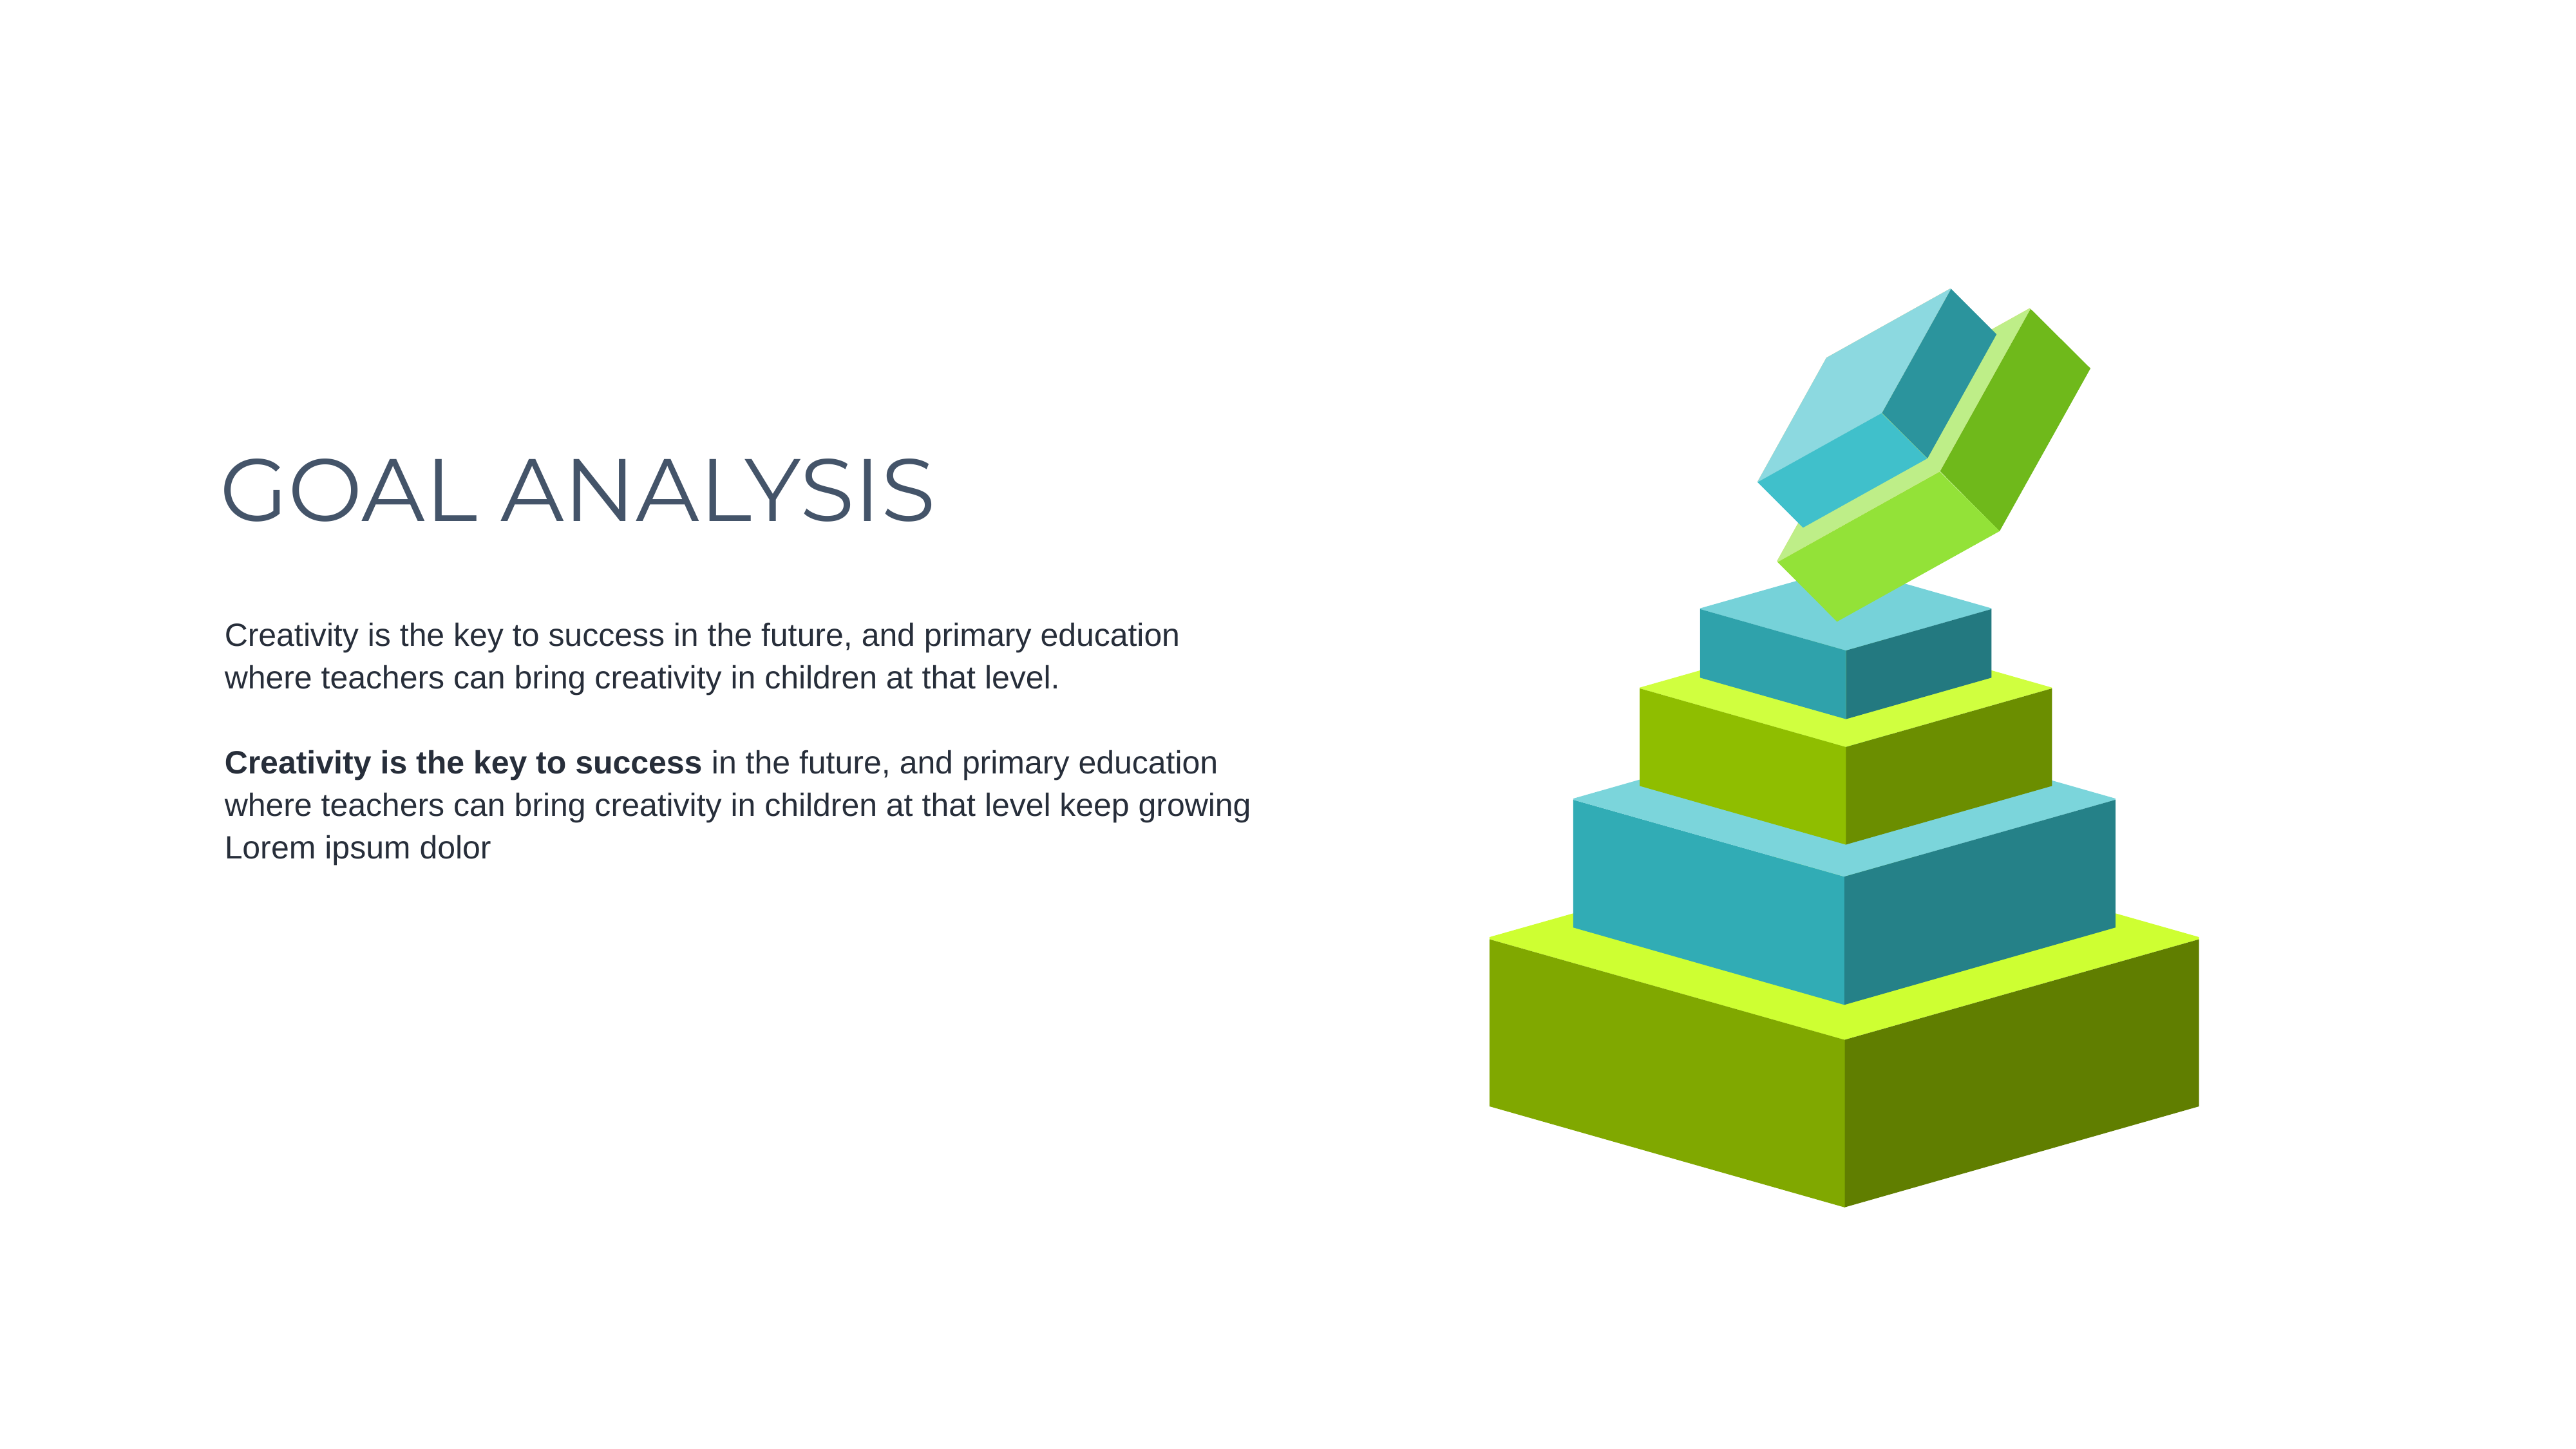

GOAL ANALYSIS

Creativity is the key to success in the future, and primary education where teachers can bring creativity in children at that level.

Creativity is the key to success in the future, and primary education where teachers can bring creativity in children at that level keep growing Lorem ipsum dolor